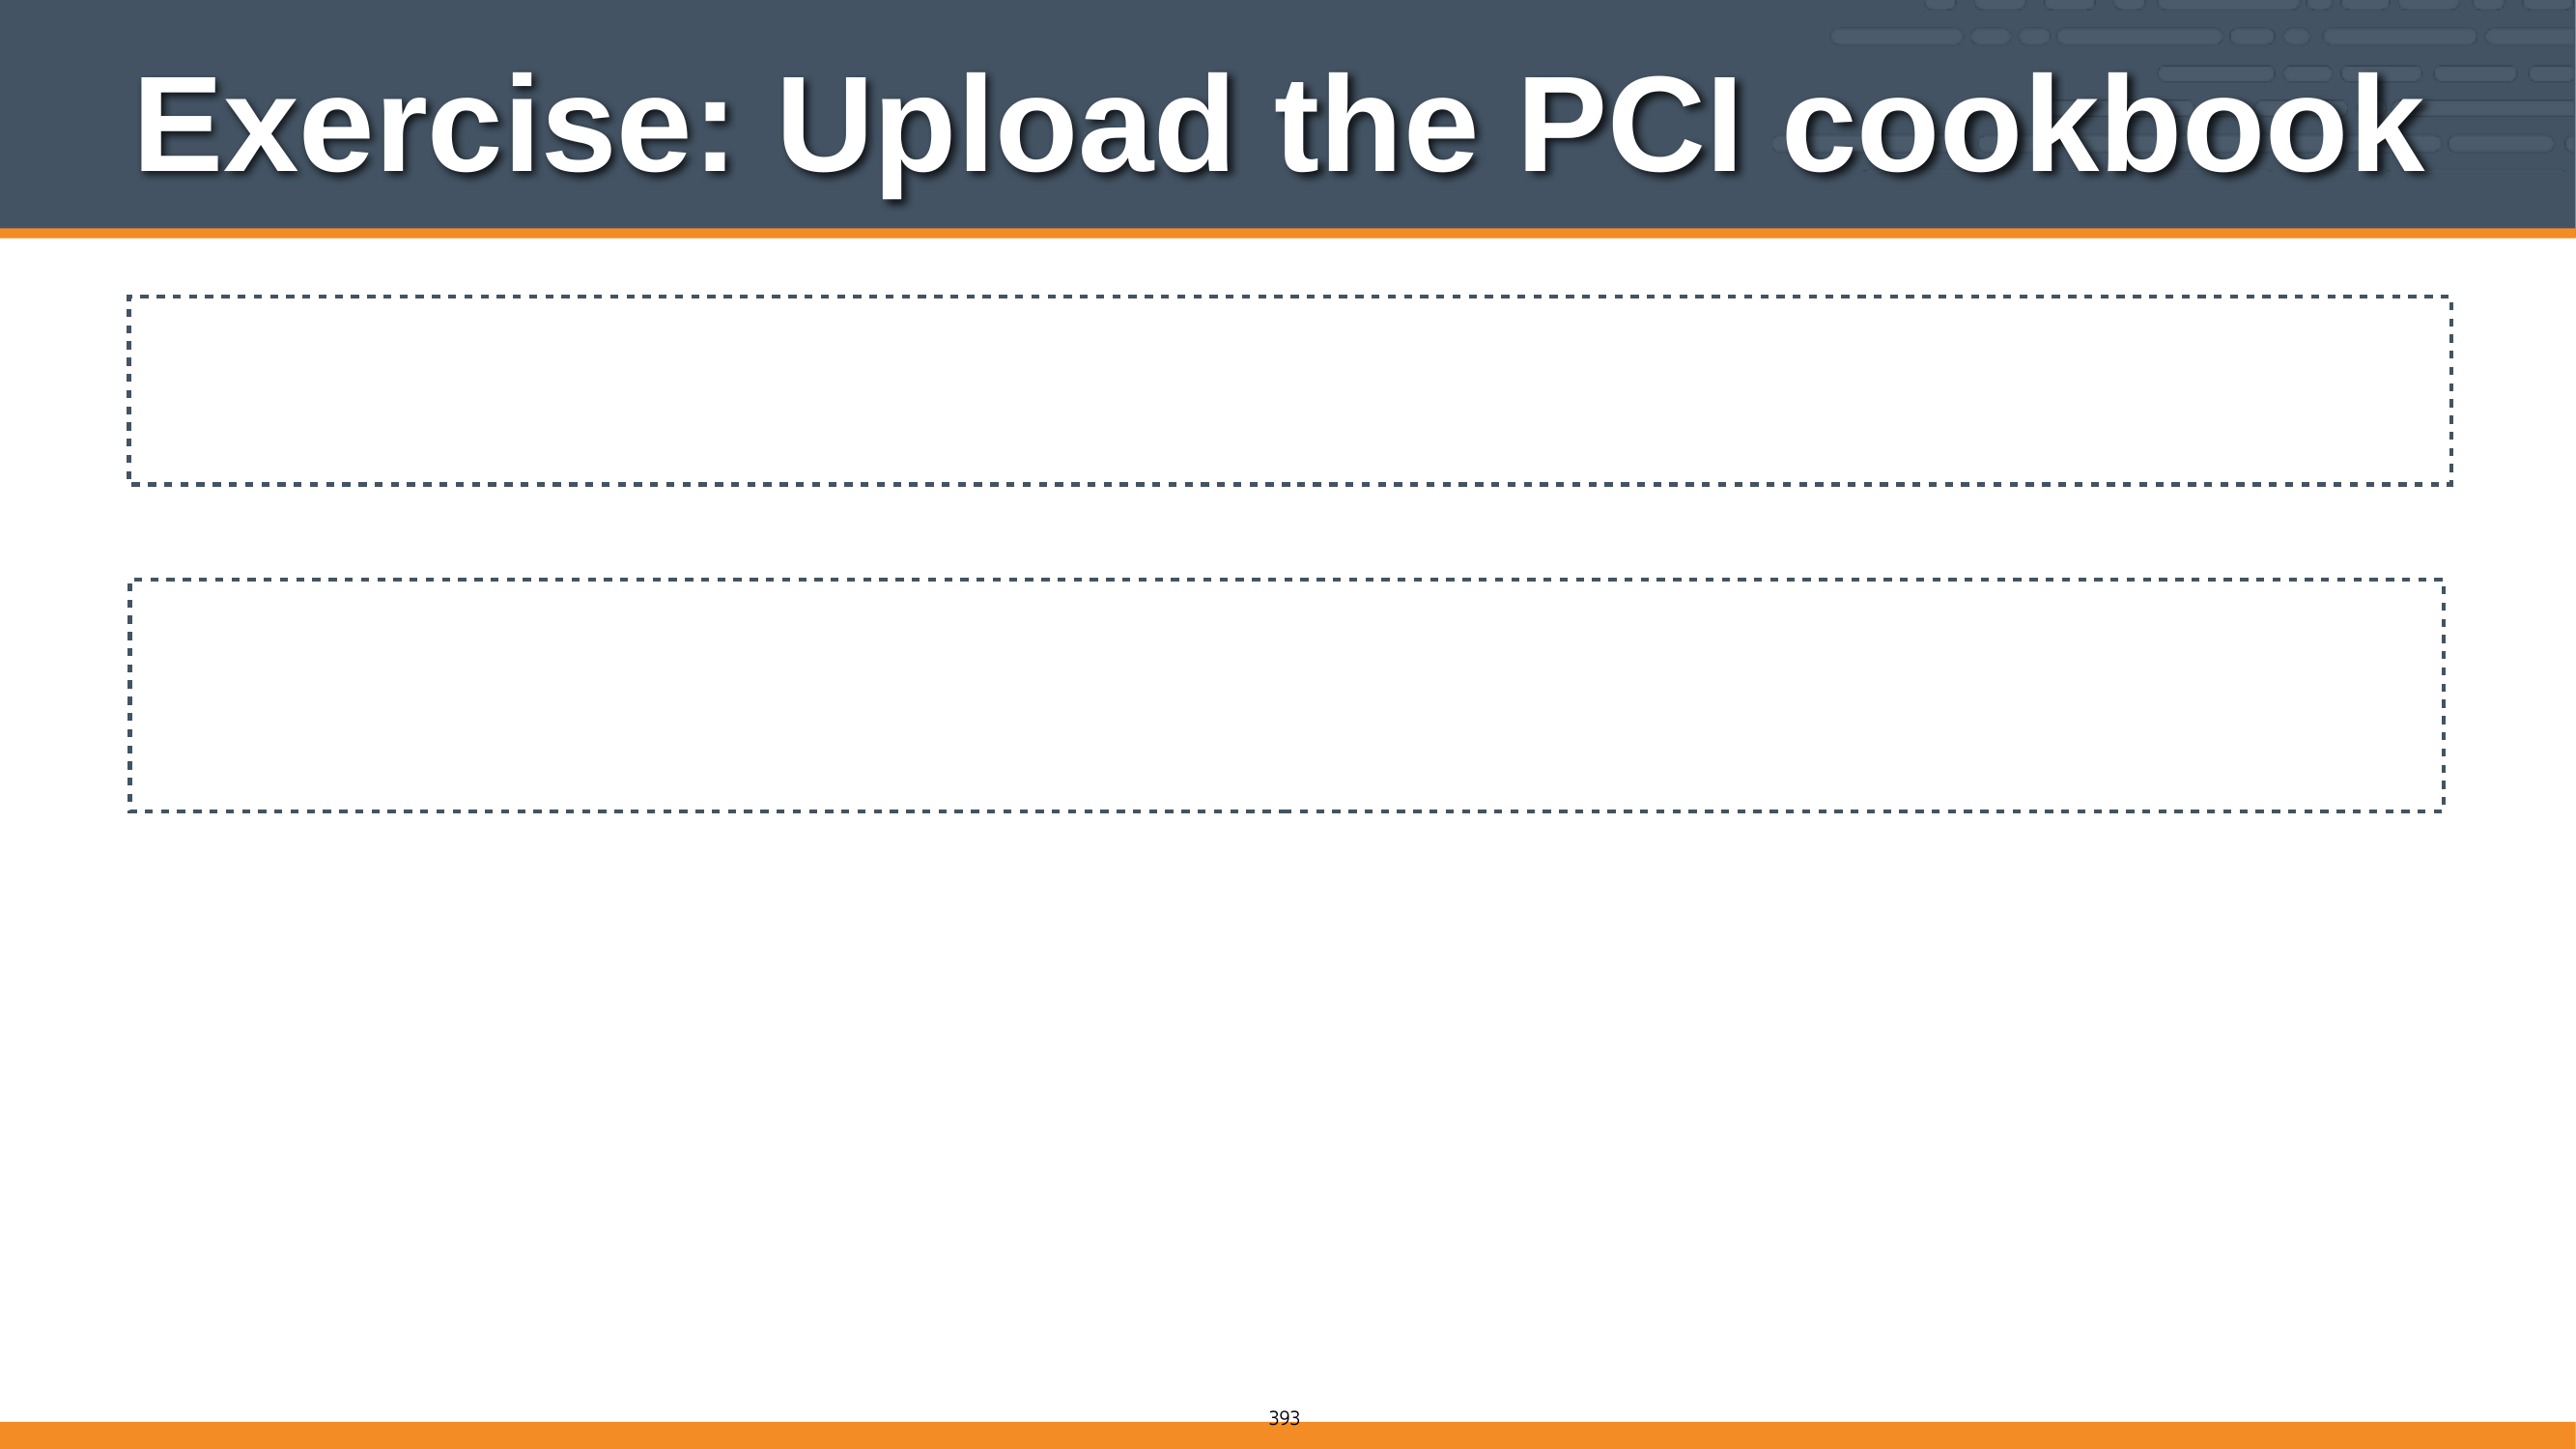

# Exercise: Upload the PCI cookbook
$ knife cookbook upload pci
Uploading pci             [0.1.0]
Uploaded 1 cookbook.
393